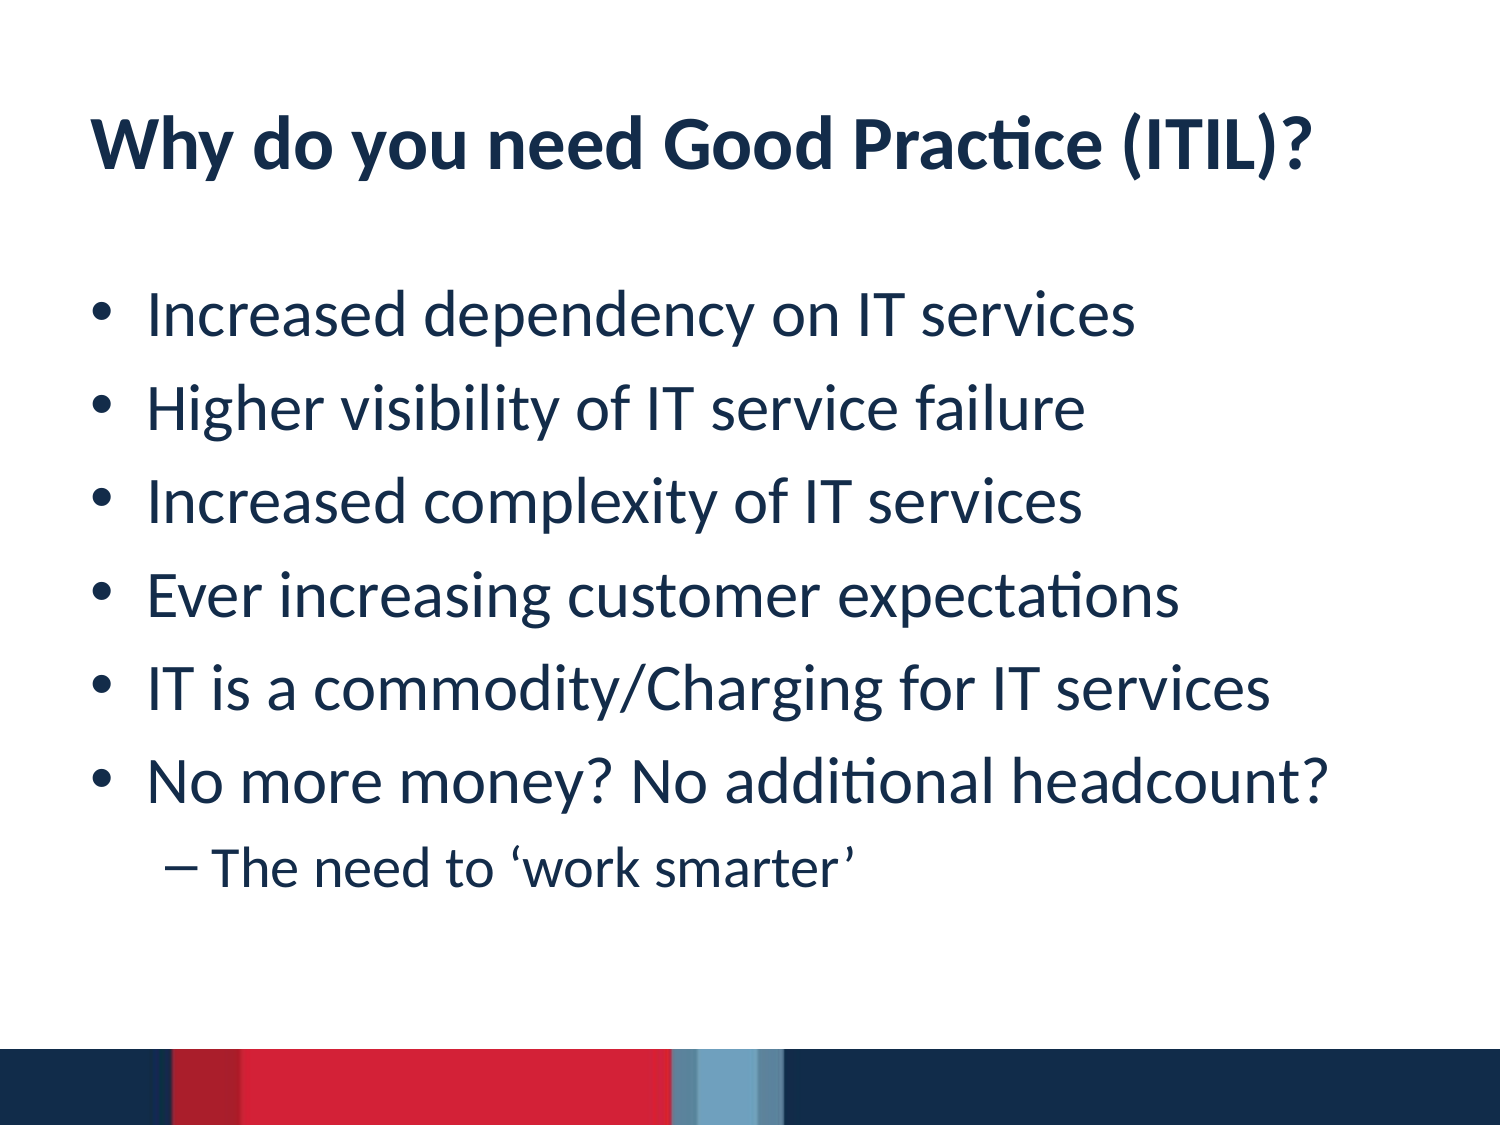

# Why do you need Good Practice (ITIL)?
Increased dependency on IT services
Higher visibility of IT service failure
Increased complexity of IT services
Ever increasing customer expectations
IT is a commodity/Charging for IT services
No more money? No additional headcount?
The need to ‘work smarter’